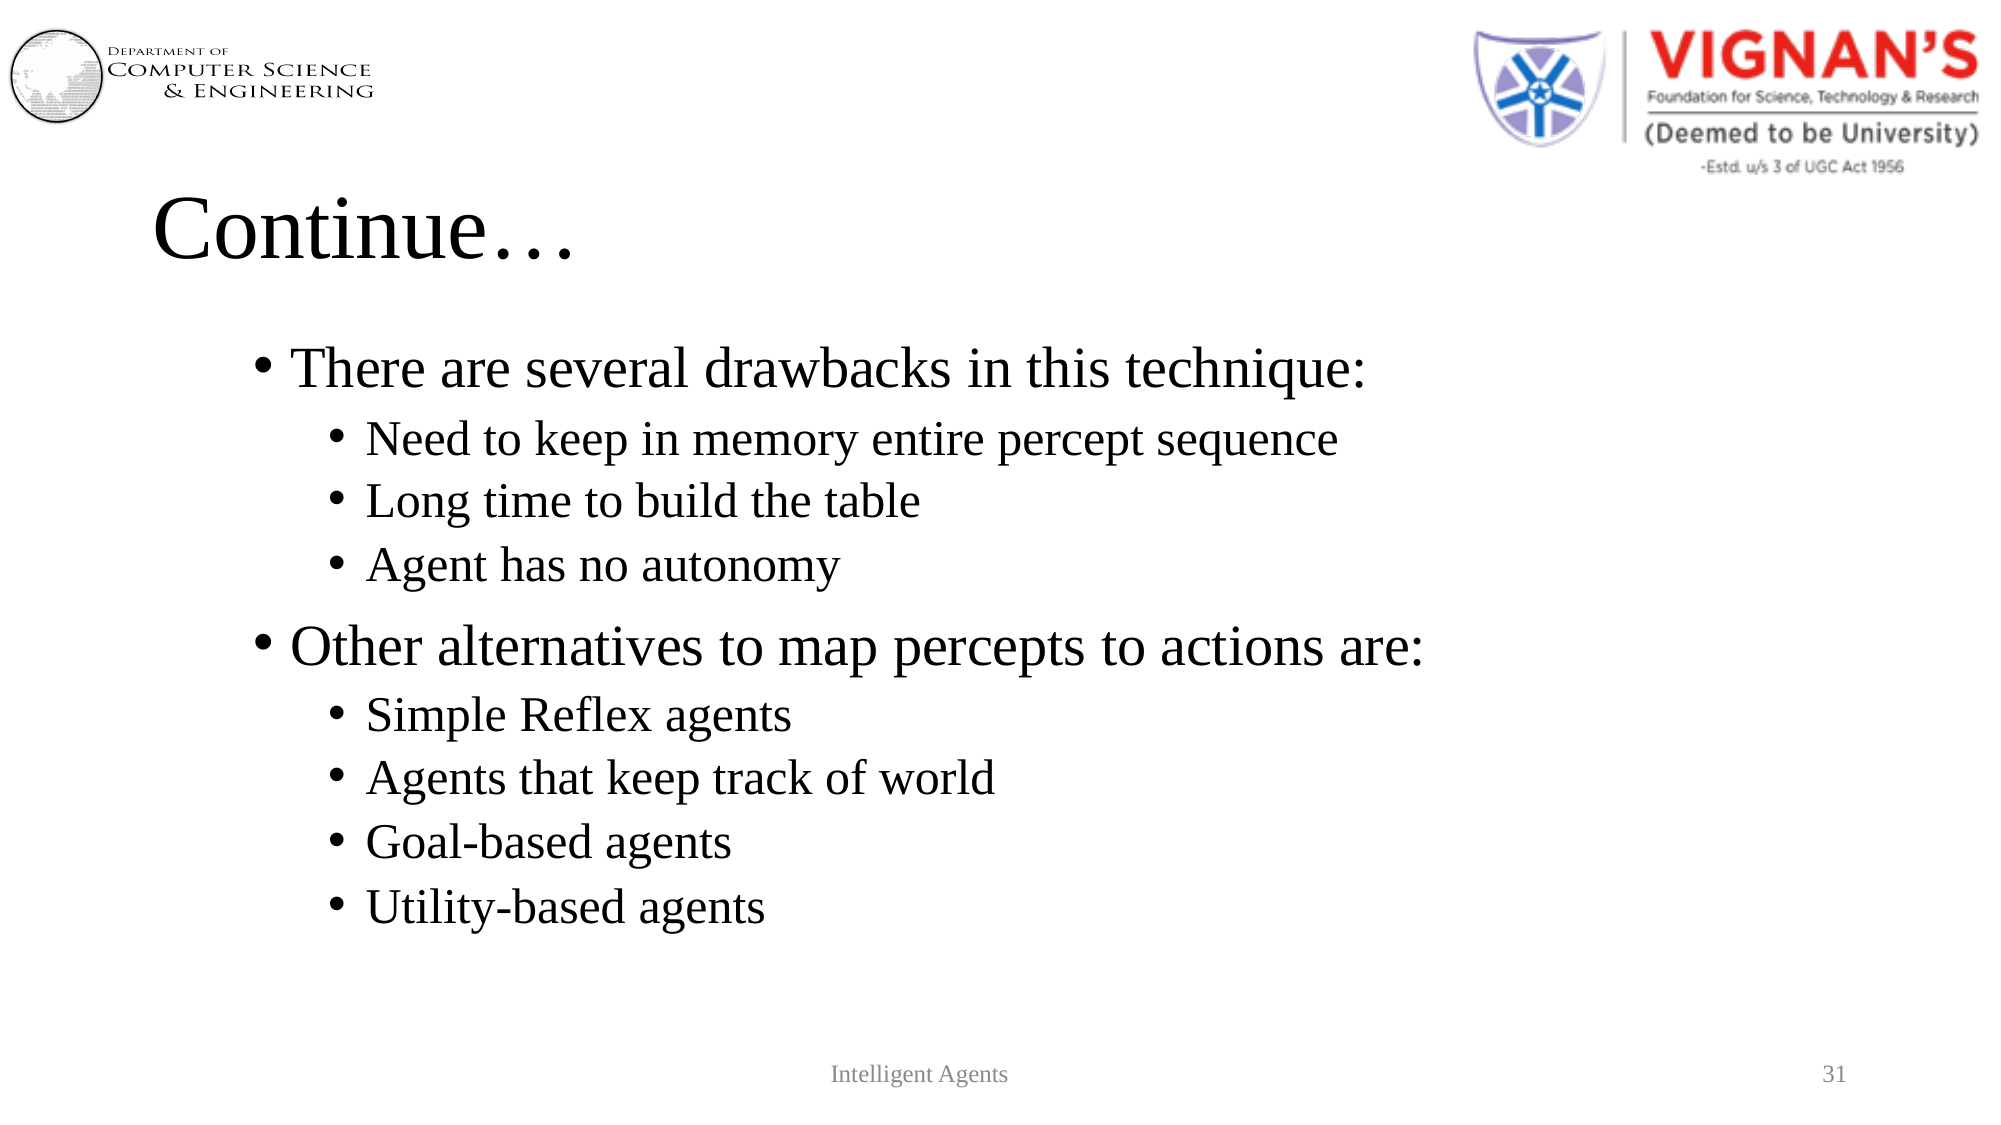

# Continue…
There are several drawbacks in this technique:
Need to keep in memory entire percept sequence
Long time to build the table
Agent has no autonomy
Other alternatives to map percepts to actions are:
Simple Reflex agents
Agents that keep track of world
Goal-based agents
Utility-based agents
Intelligent Agents
31